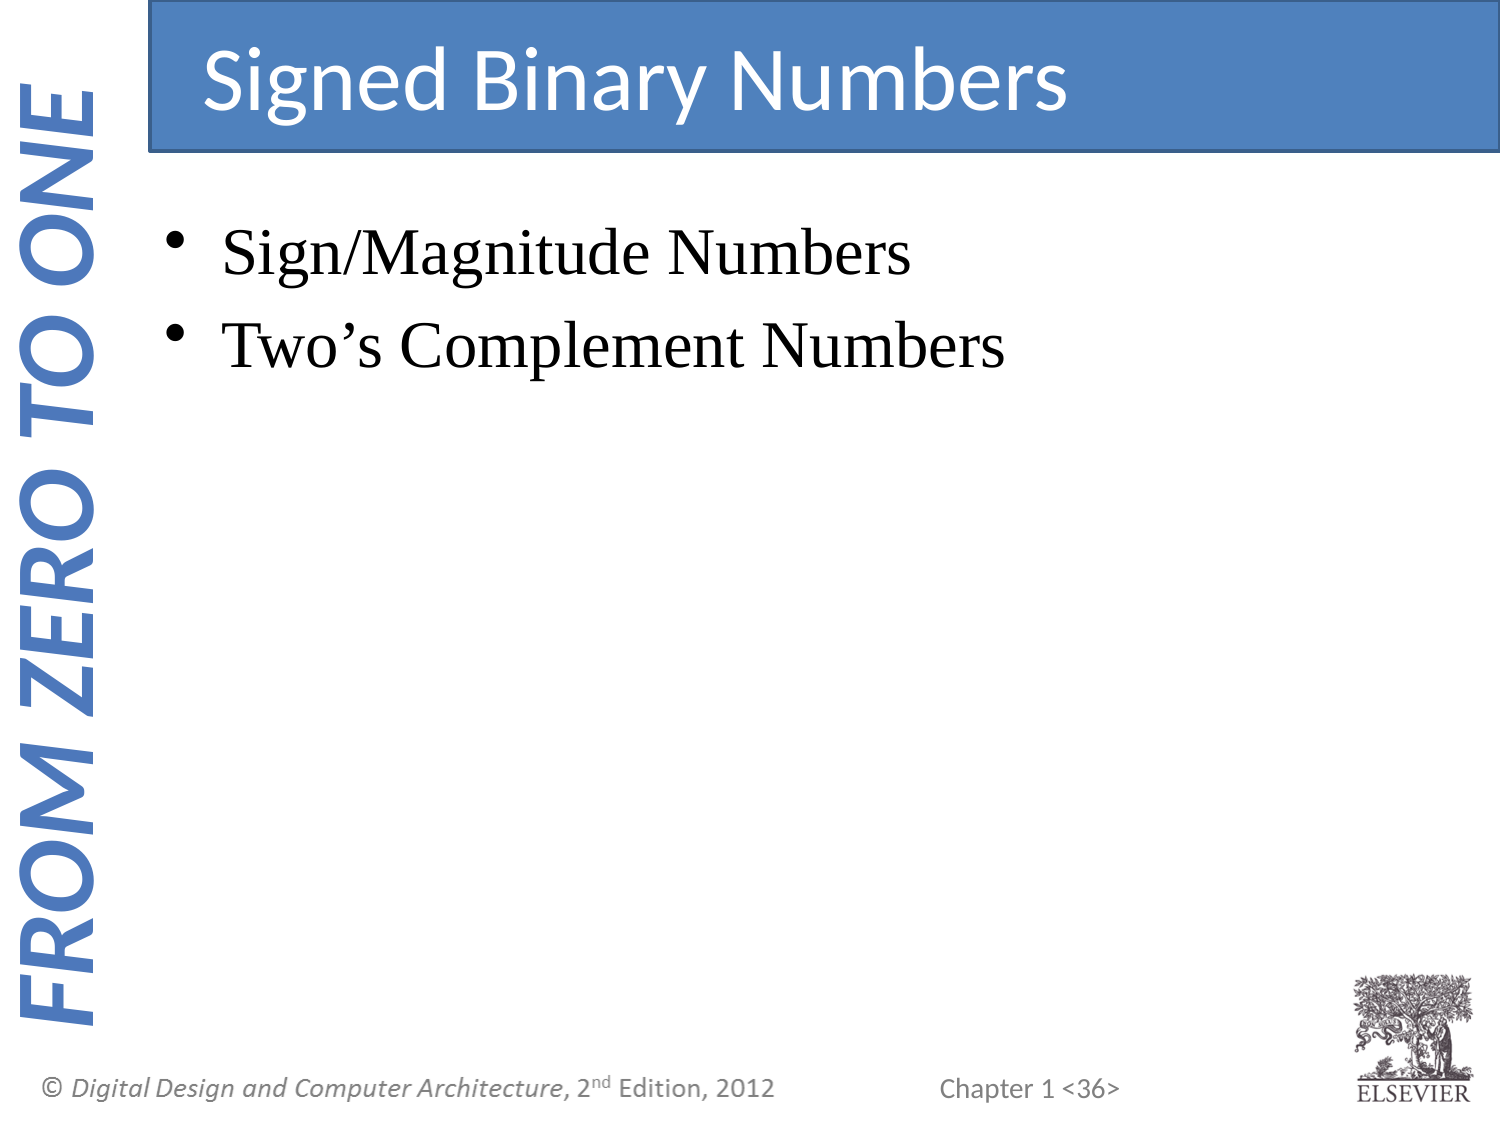

Signed Binary Numbers

Sign/Magnitude Numbers
Two’s Complement Numbers